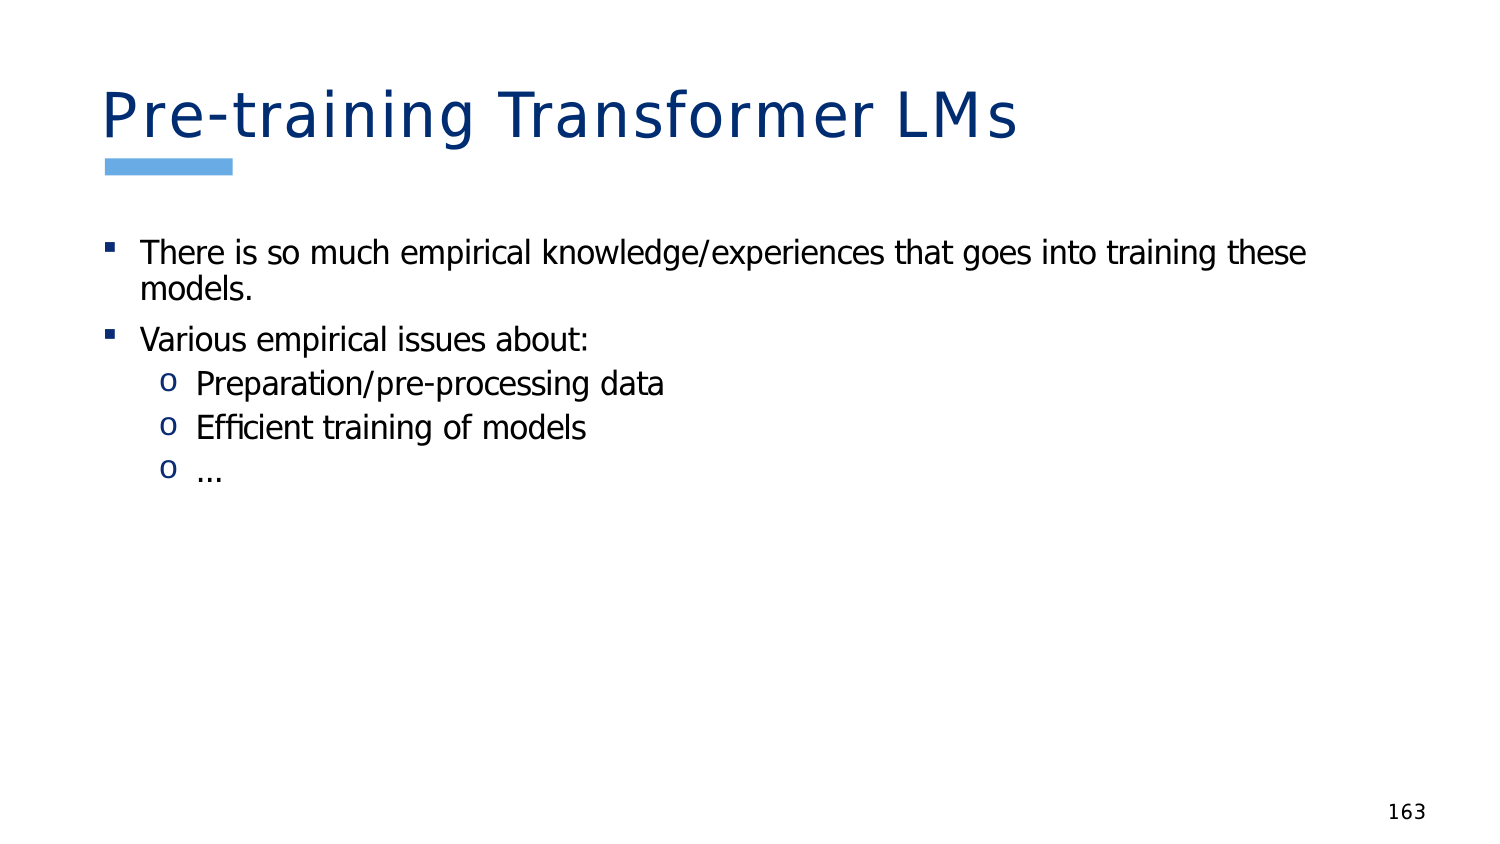

# Pre-training Transformer LMs
There is so much empirical knowledge/experiences that goes into training these models.
Various empirical issues about:
Preparation/pre-processing data
Efficient training of models
…